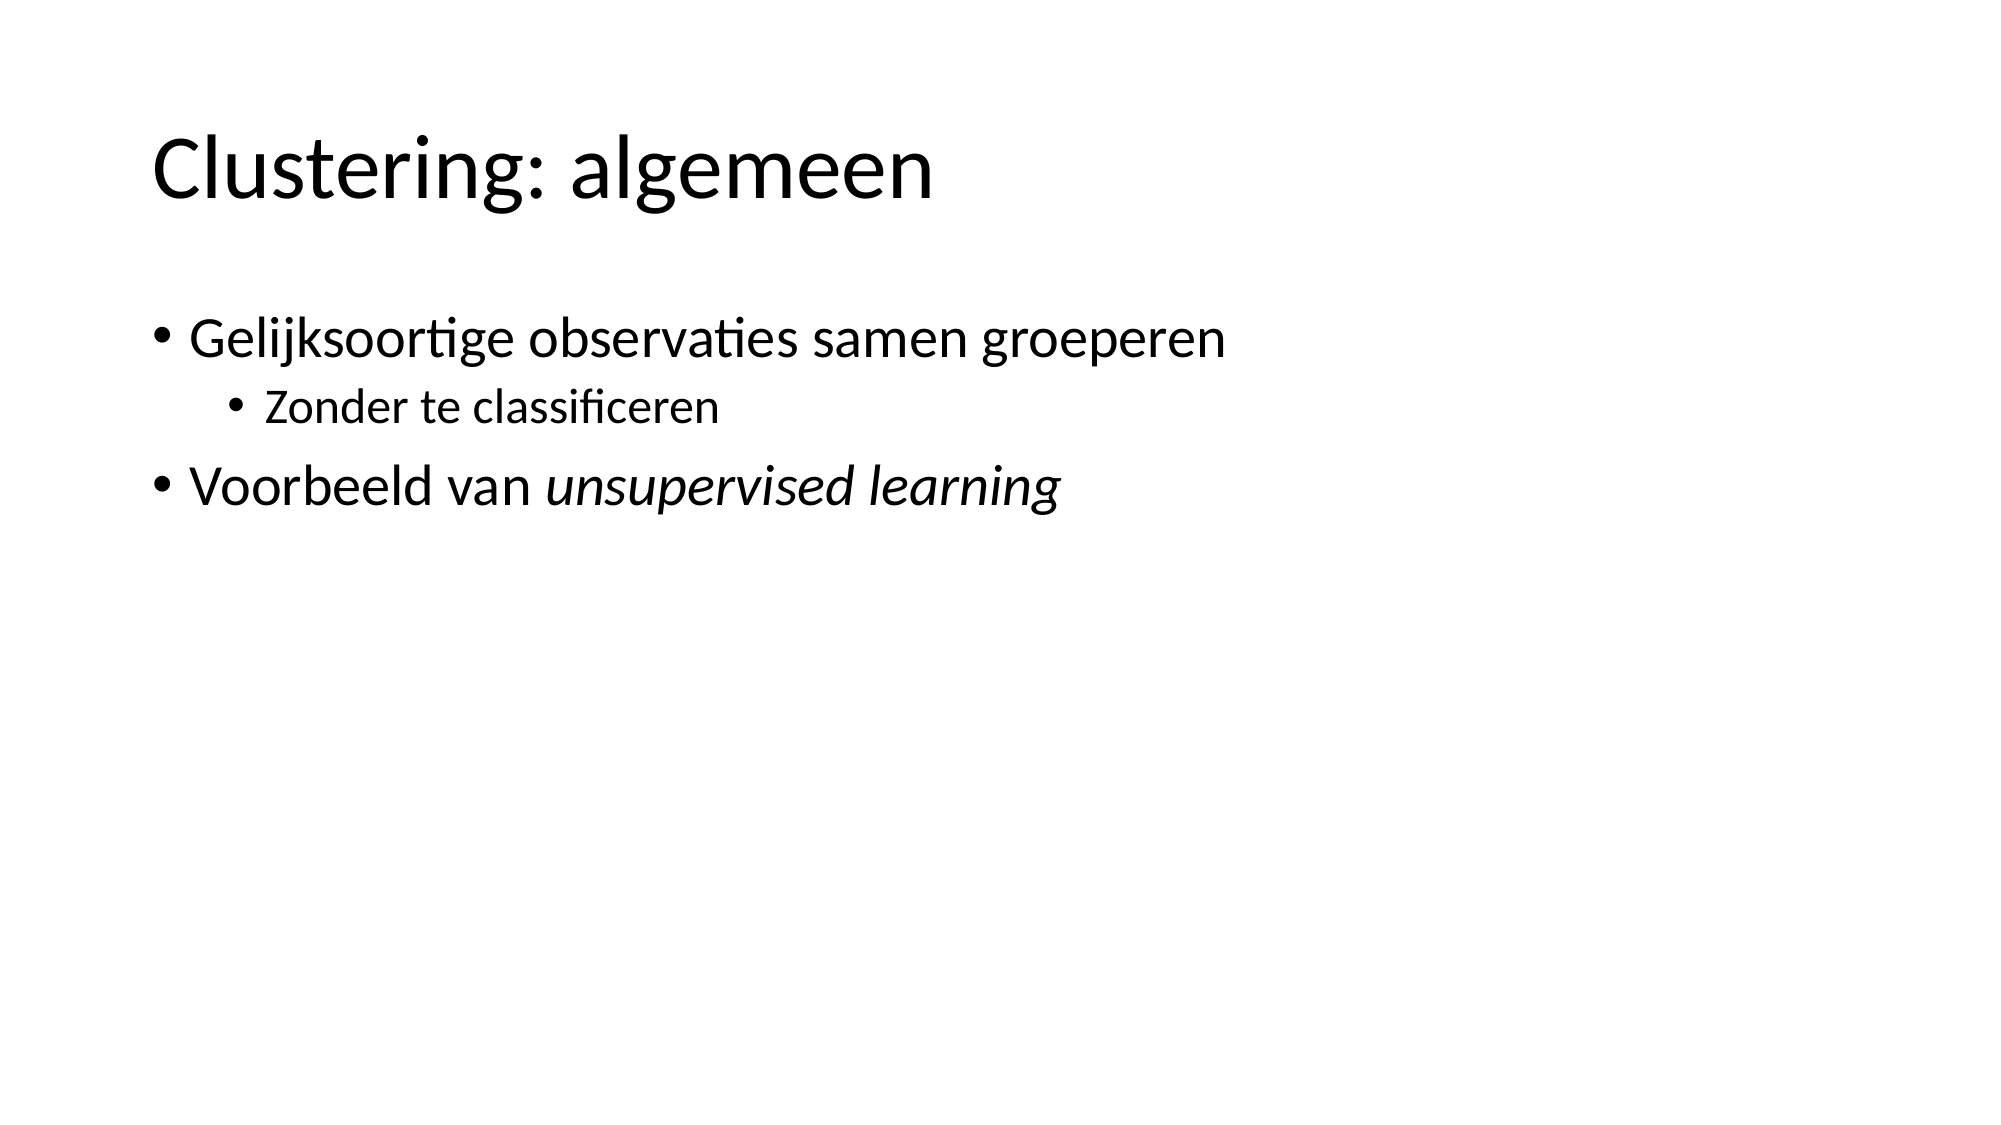

# Clustering: algemeen
Gelijksoortige observaties samen groeperen
Zonder te classificeren
Voorbeeld van unsupervised learning